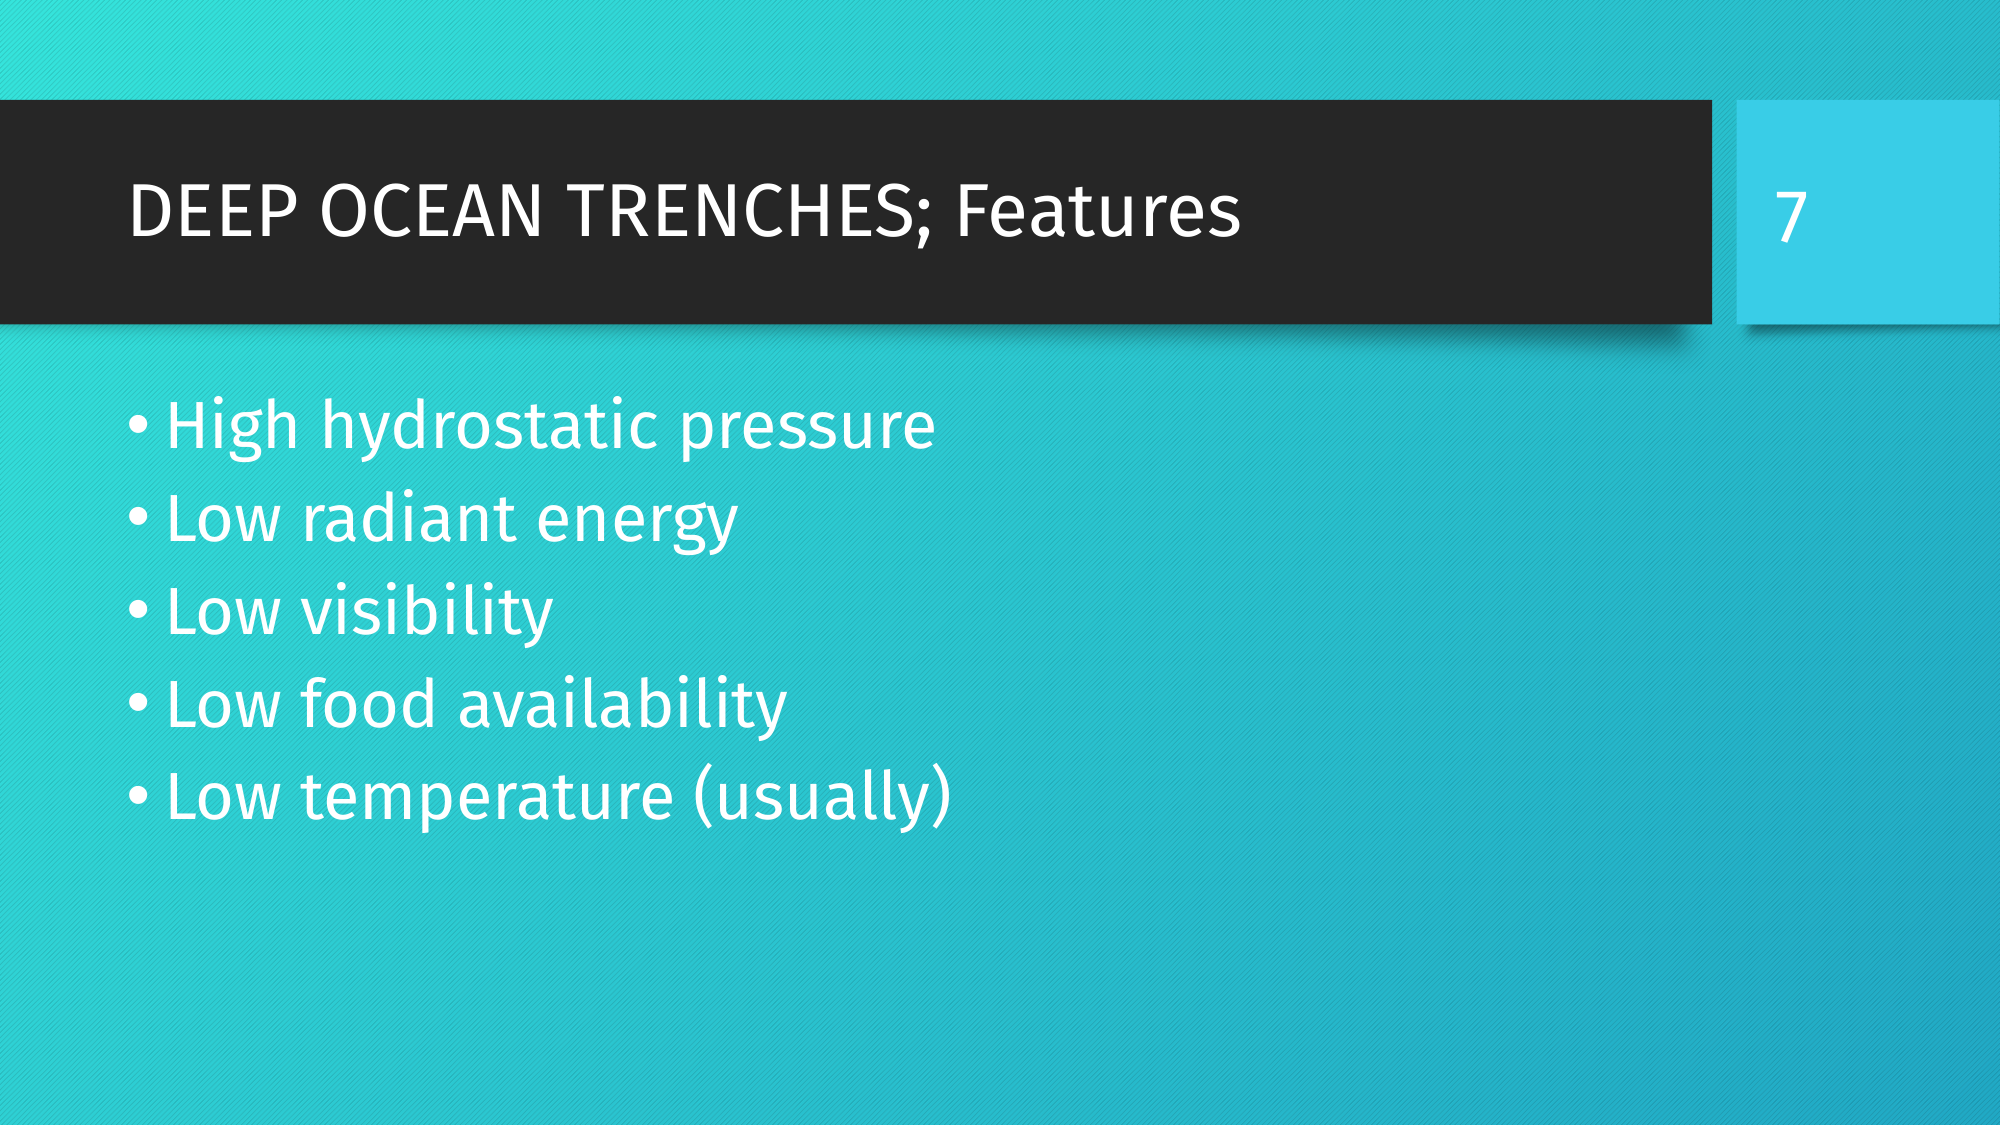

7
# DEEP OCEAN TRENCHES; Features
High hydrostatic pressure
Low radiant energy
Low visibility
Low food availability
Low temperature (usually)